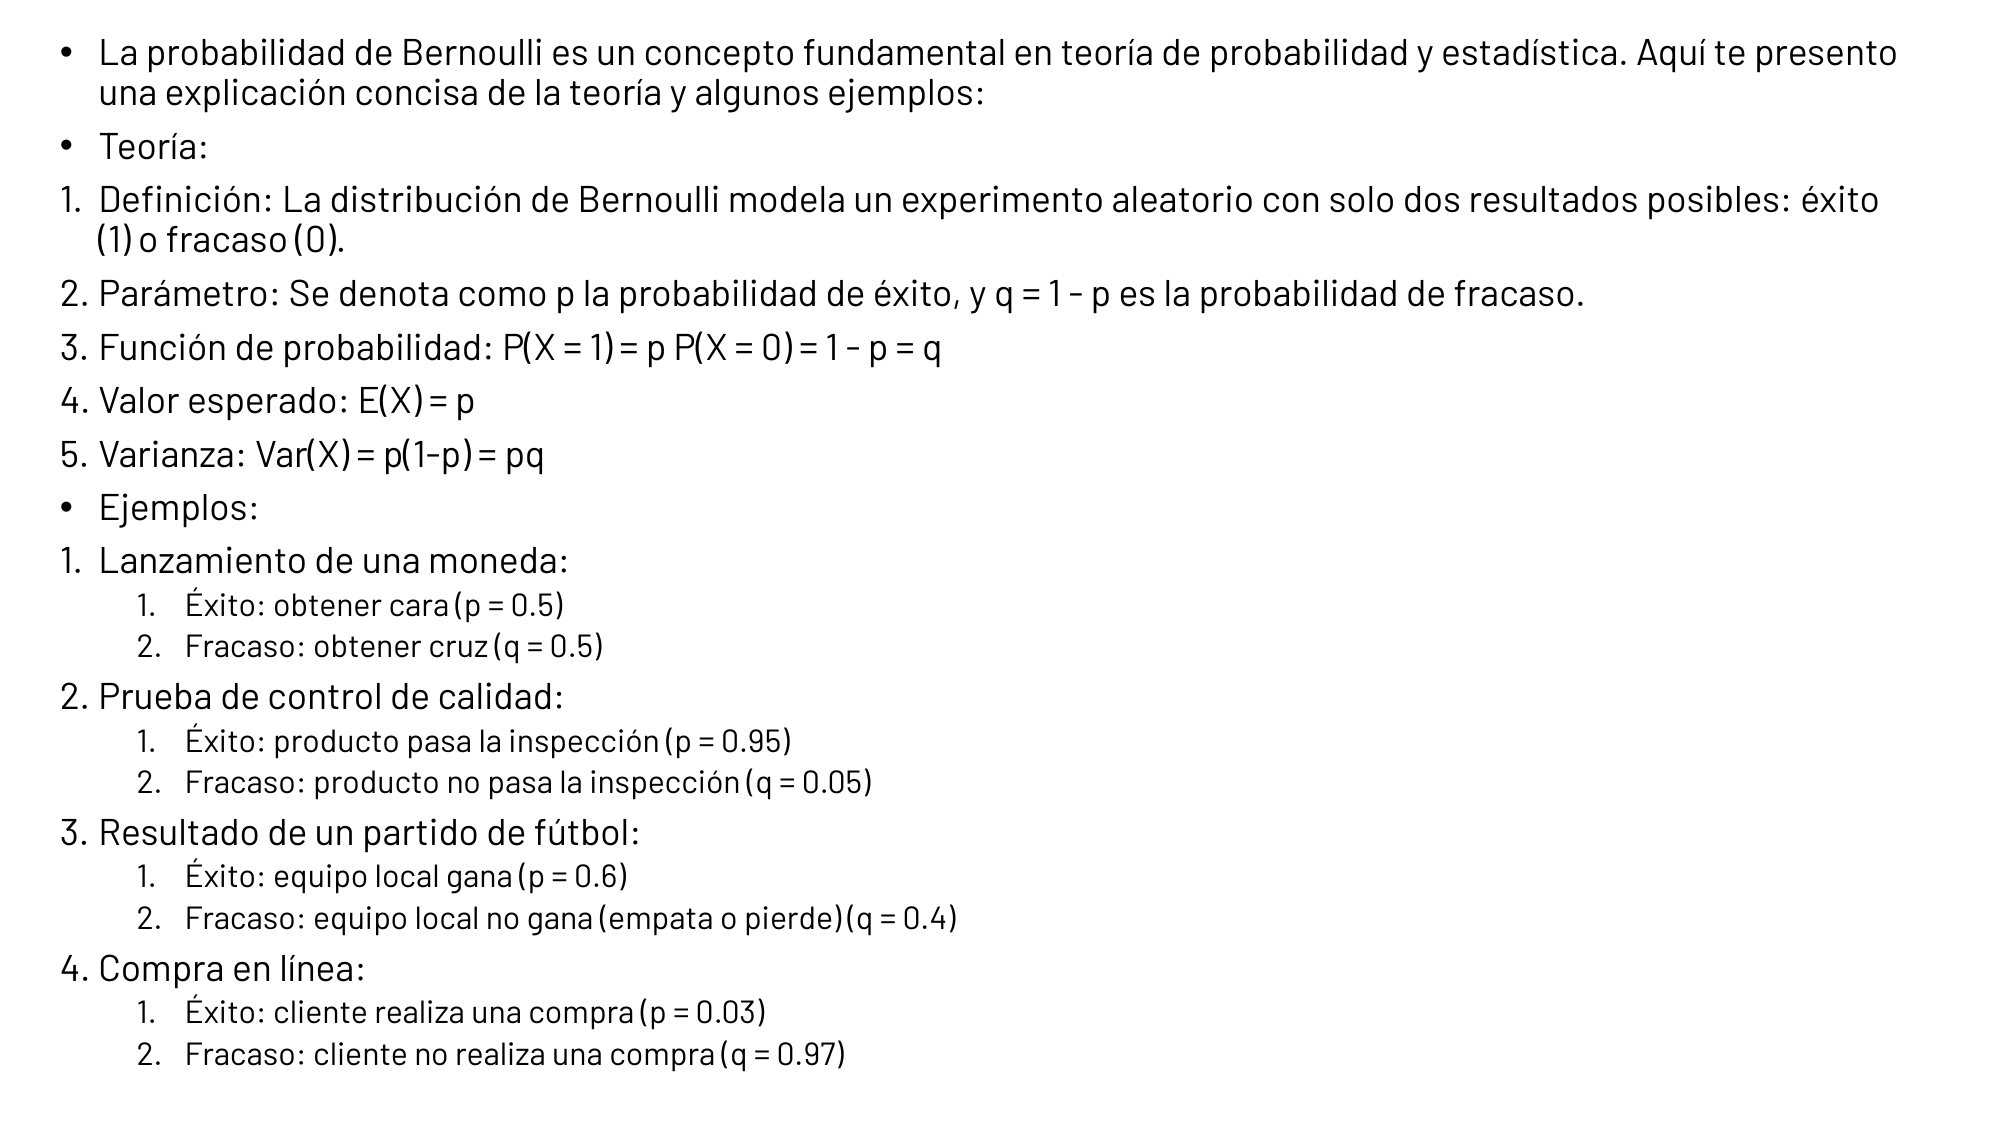

La probabilidad de Bernoulli es un concepto fundamental en teoría de probabilidad y estadística. Aquí te presento una explicación concisa de la teoría y algunos ejemplos:
Teoría:
Definición: La distribución de Bernoulli modela un experimento aleatorio con solo dos resultados posibles: éxito (1) o fracaso (0).
Parámetro: Se denota como p la probabilidad de éxito, y q = 1 - p es la probabilidad de fracaso.
Función de probabilidad: P(X = 1) = p P(X = 0) = 1 - p = q
Valor esperado: E(X) = p
Varianza: Var(X) = p(1-p) = pq
Ejemplos:
Lanzamiento de una moneda:
Éxito: obtener cara (p = 0.5)
Fracaso: obtener cruz (q = 0.5)
Prueba de control de calidad:
Éxito: producto pasa la inspección (p = 0.95)
Fracaso: producto no pasa la inspección (q = 0.05)
Resultado de un partido de fútbol:
Éxito: equipo local gana (p = 0.6)
Fracaso: equipo local no gana (empata o pierde) (q = 0.4)
Compra en línea:
Éxito: cliente realiza una compra (p = 0.03)
Fracaso: cliente no realiza una compra (q = 0.97)